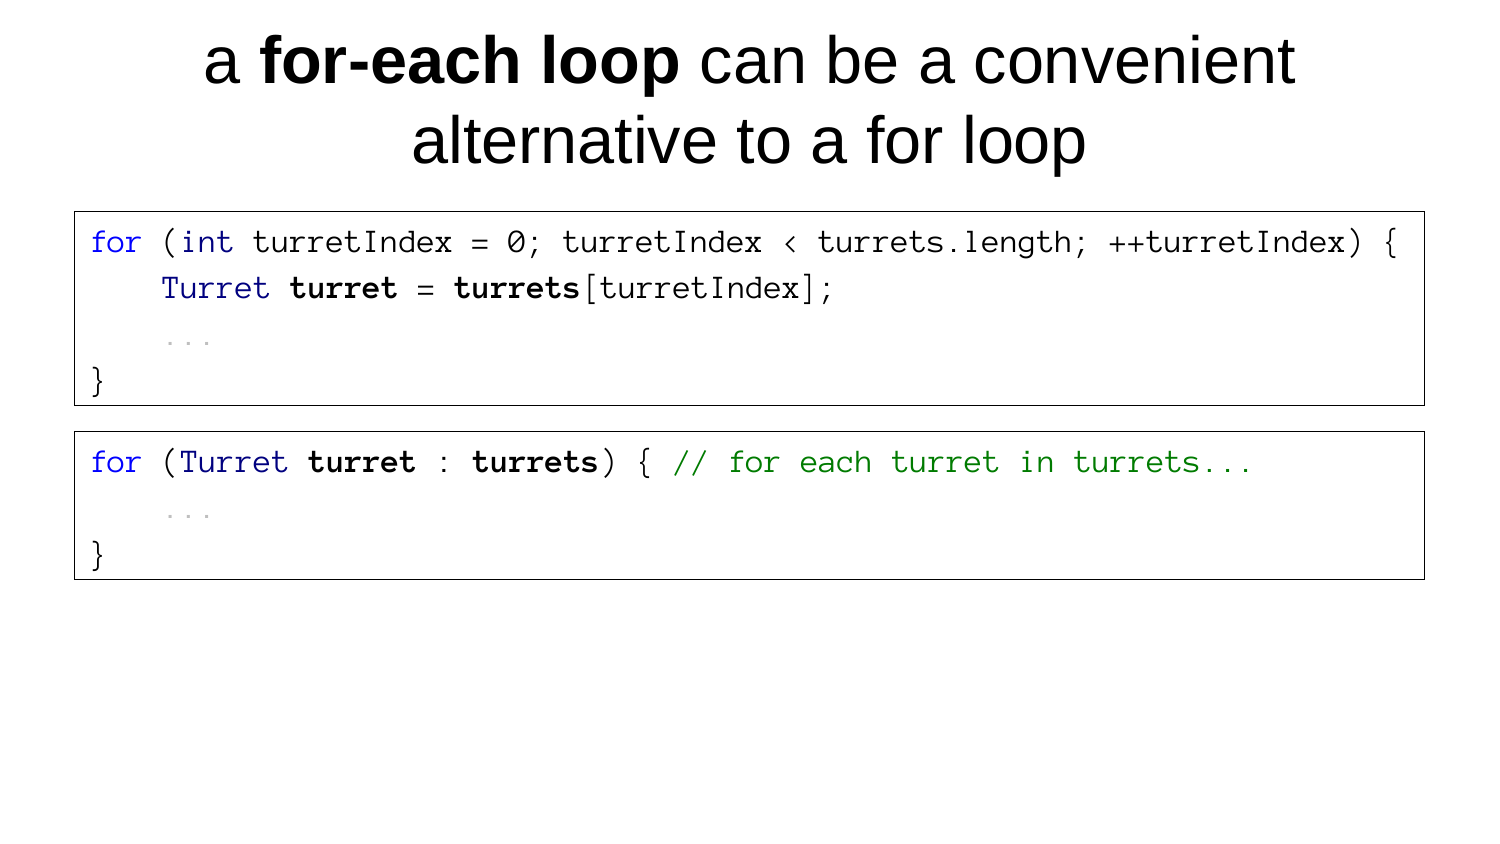

# a for-each loop can be a convenient alternative to a for loop
for (int turretIndex = 0; turretIndex < turrets.length; ++turretIndex) {
    Turret turret = turrets[turretIndex];
    ...
}
for (Turret turret : turrets) { // for each turret in turrets...
    ...
}